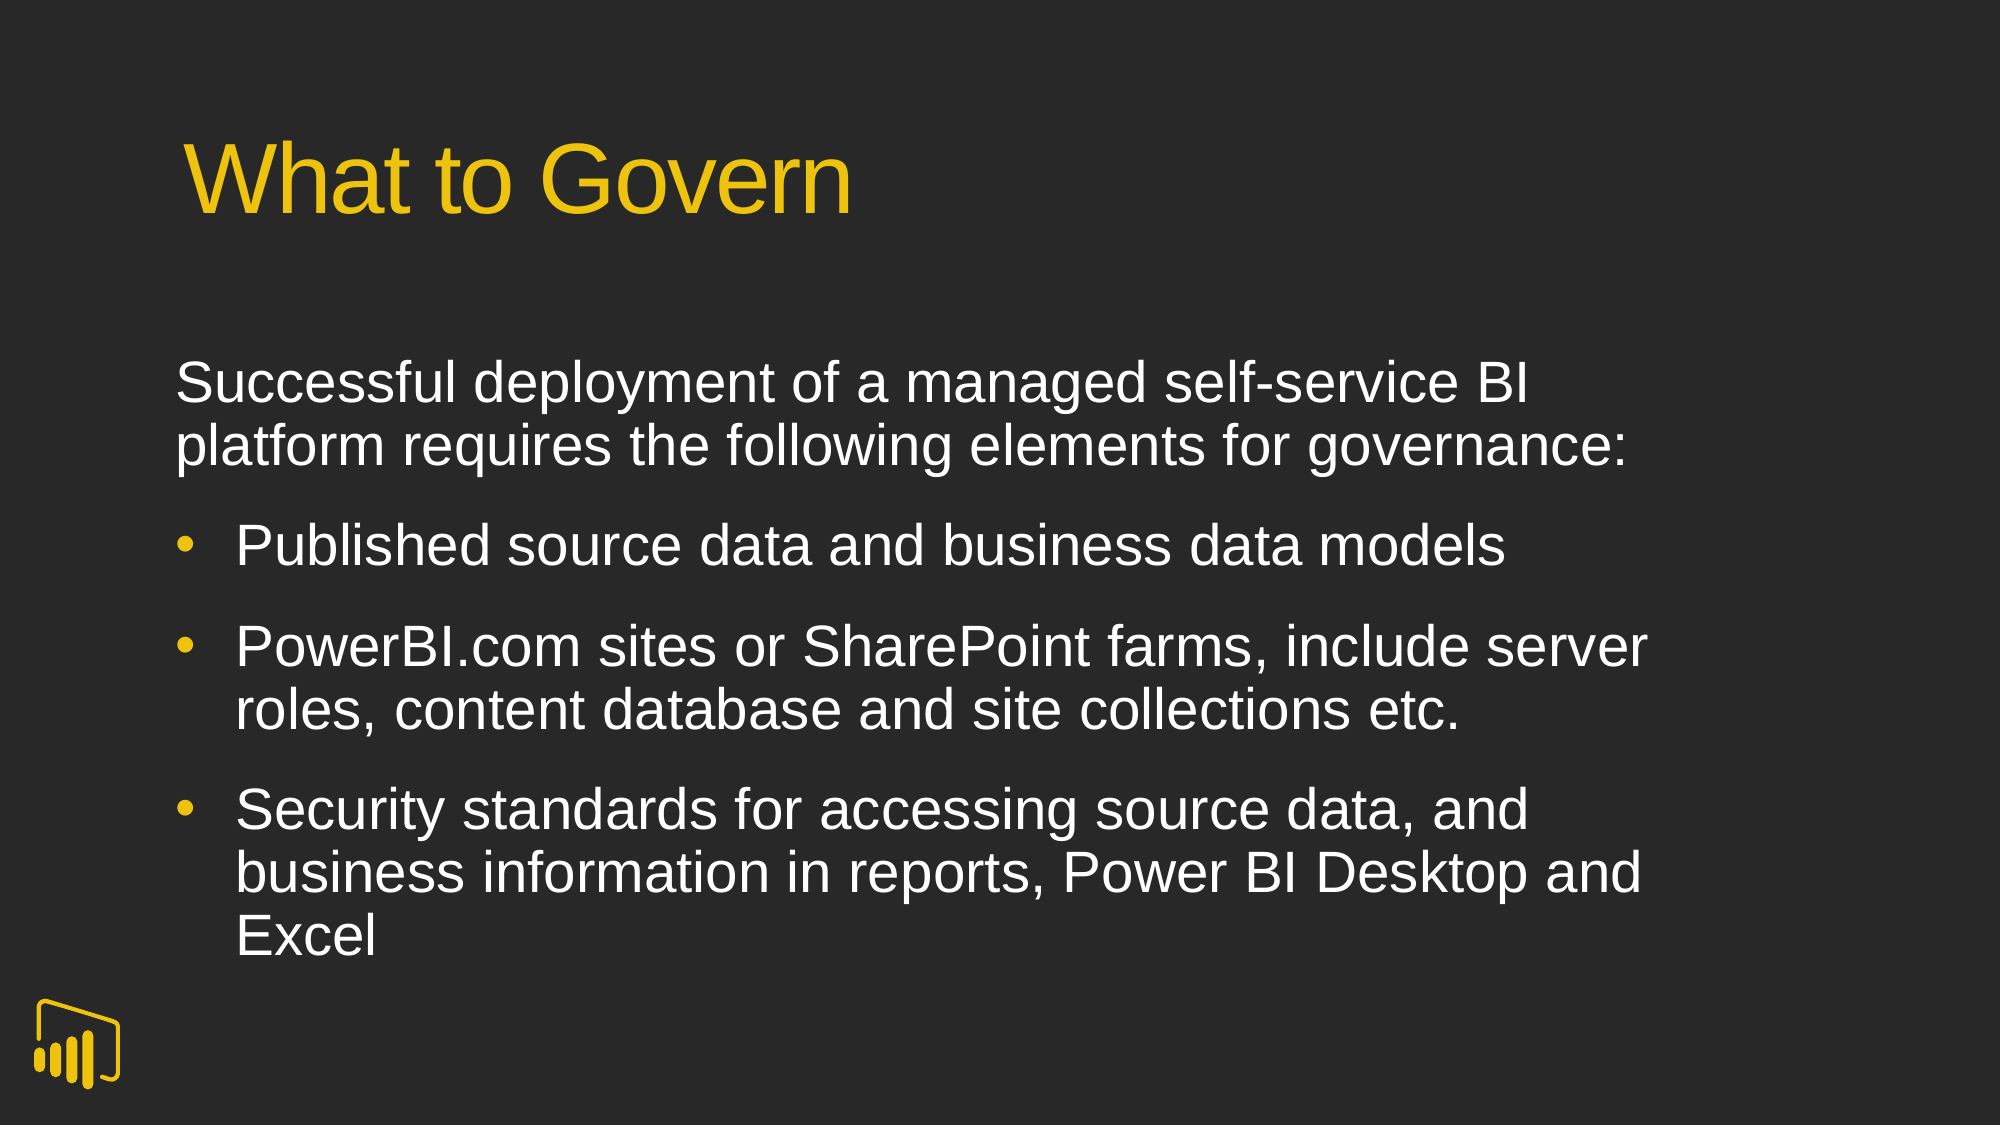

What to Govern
Successful deployment of a managed self-service BI platform requires the following elements for governance:
Published source data and business data models
PowerBI.com sites or SharePoint farms, include server roles, content database and site collections etc.
Security standards for accessing source data, and business information in reports, Power BI Desktop and Excel